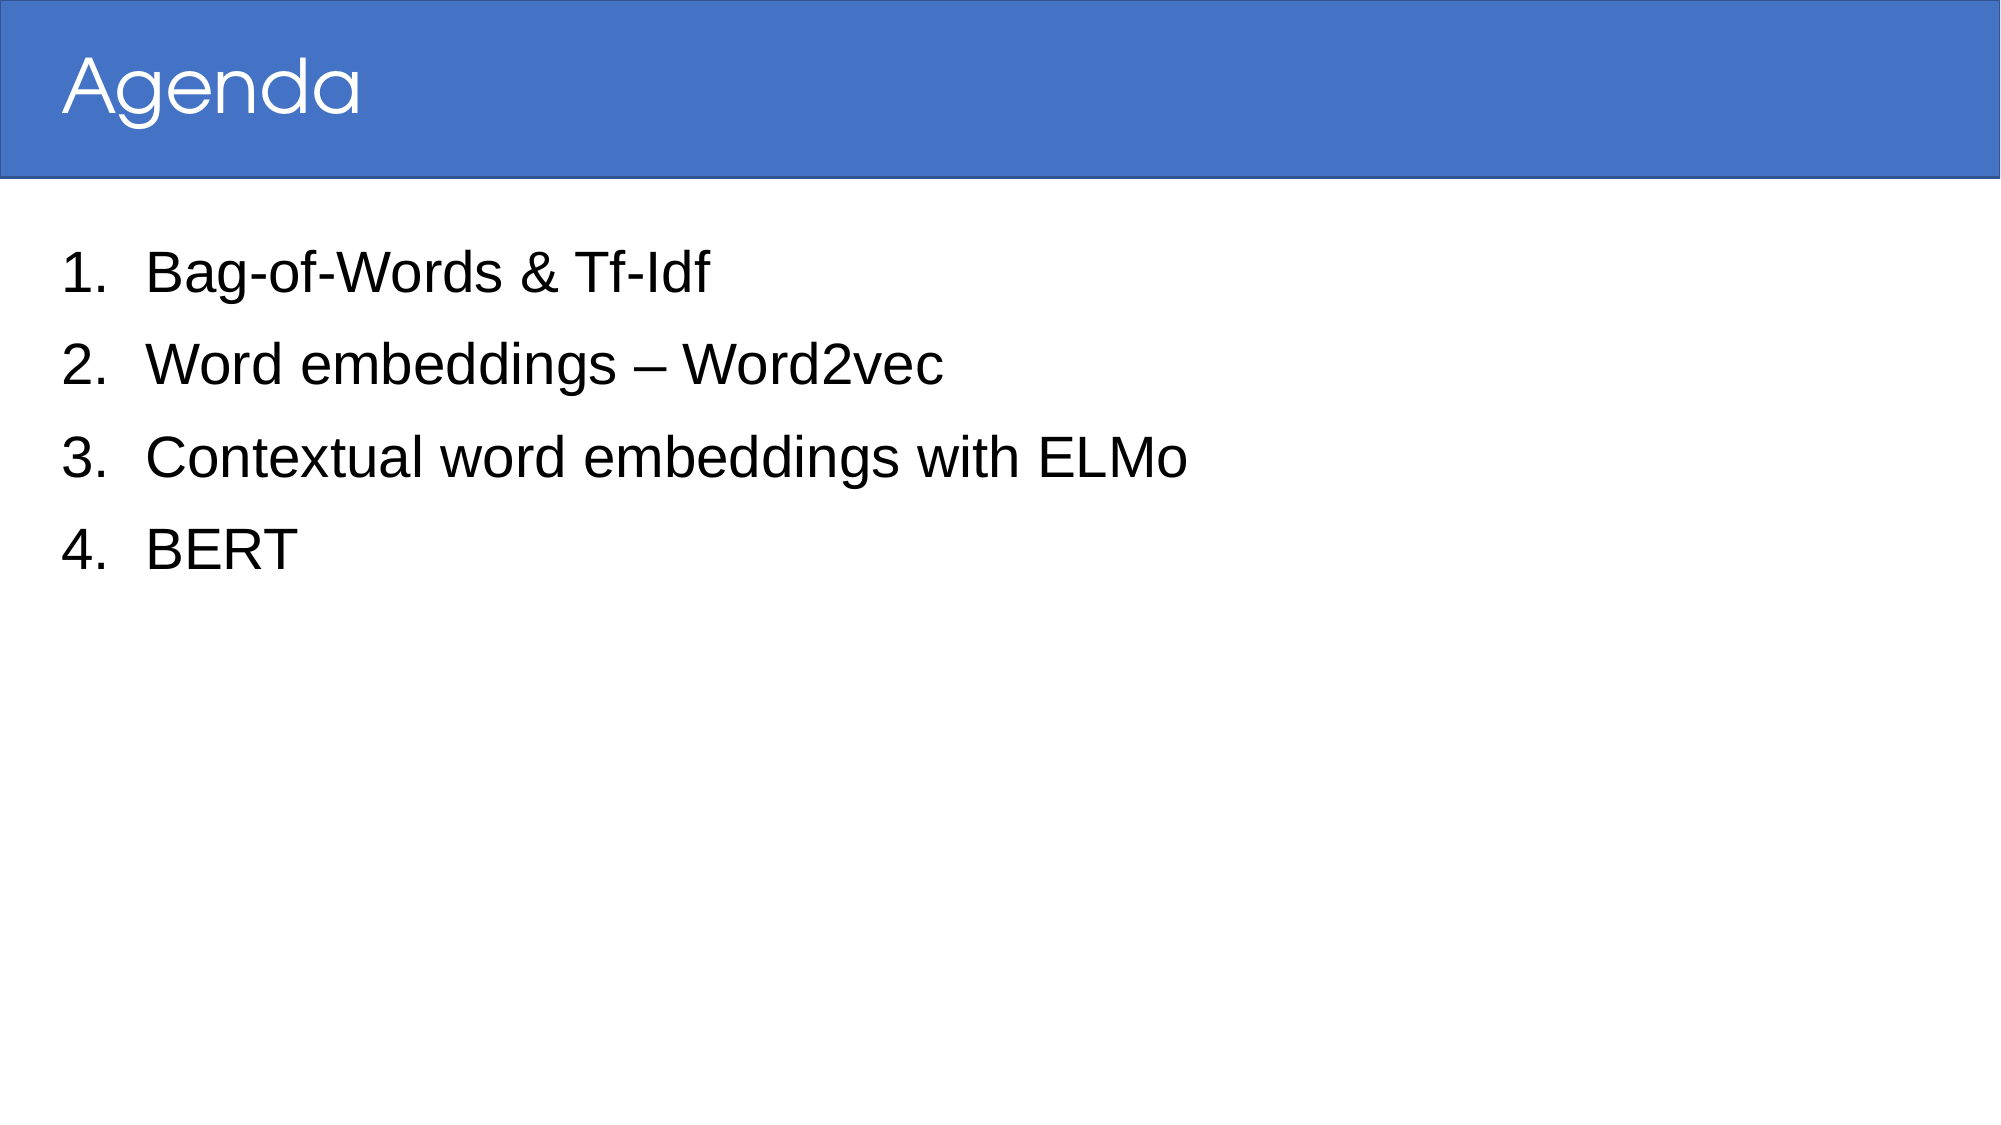

# Agenda
Bag-of-Words & Tf-Idf
Word embeddings – Word2vec
Contextual word embeddings with ELMo
BERT